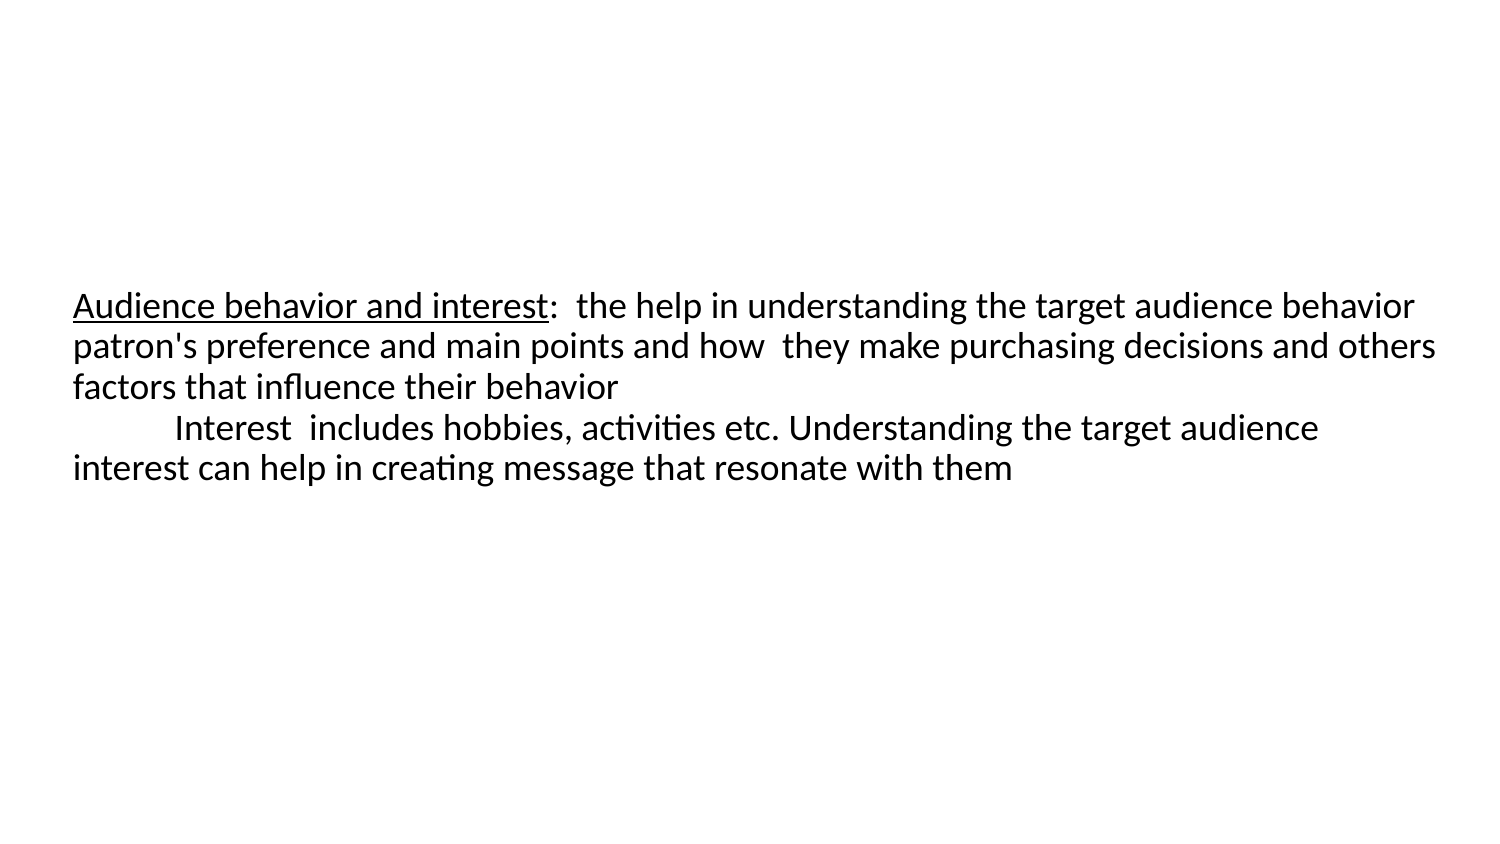

# Audience behavior and interest:  the help in understanding the target audience behavior patron's preference and main points and how  they make purchasing decisions and others factors that influence their behavior Interest  includes hobbies, activities etc. Understanding the target audience interest can help in creating message that resonate with them